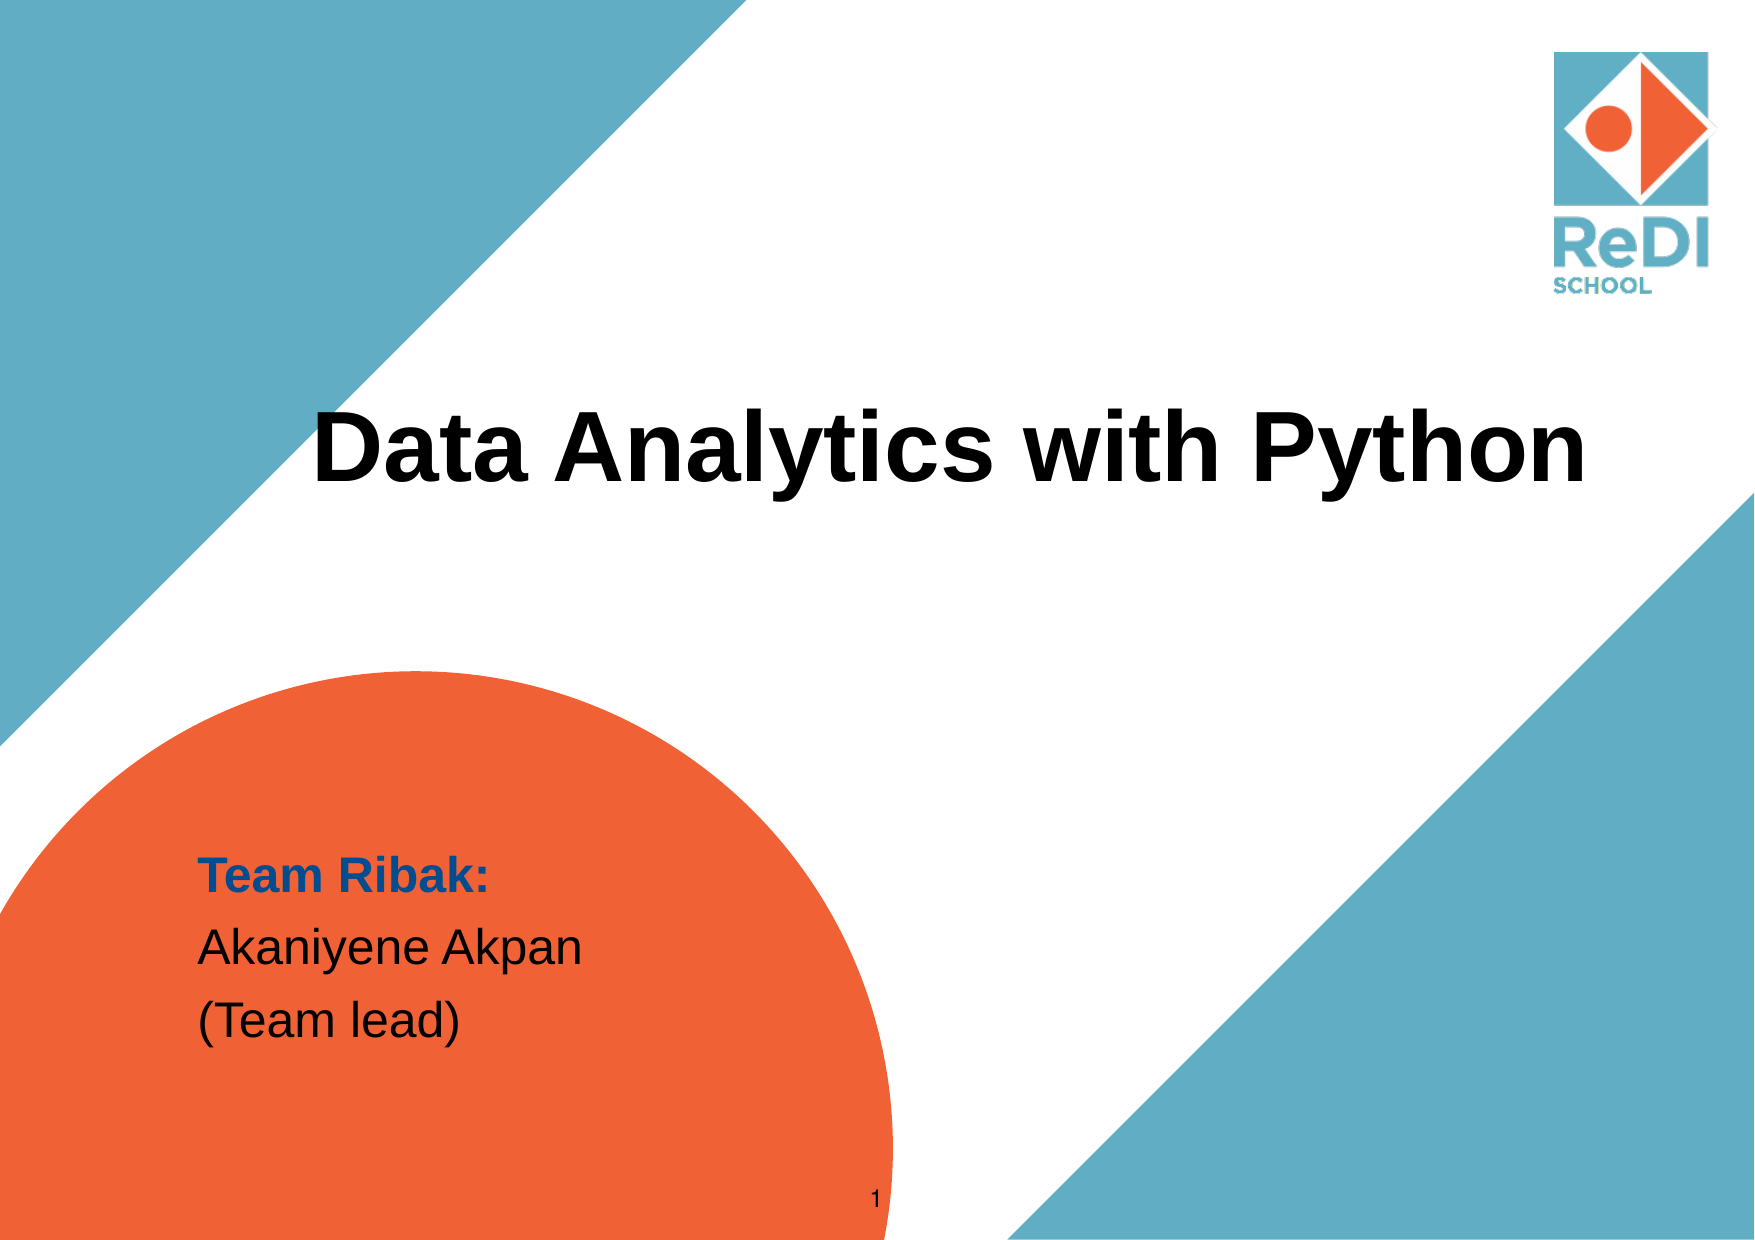

Data Analytics with Python

Team Ribak:
Akaniyene Akpan
(Team lead)

1